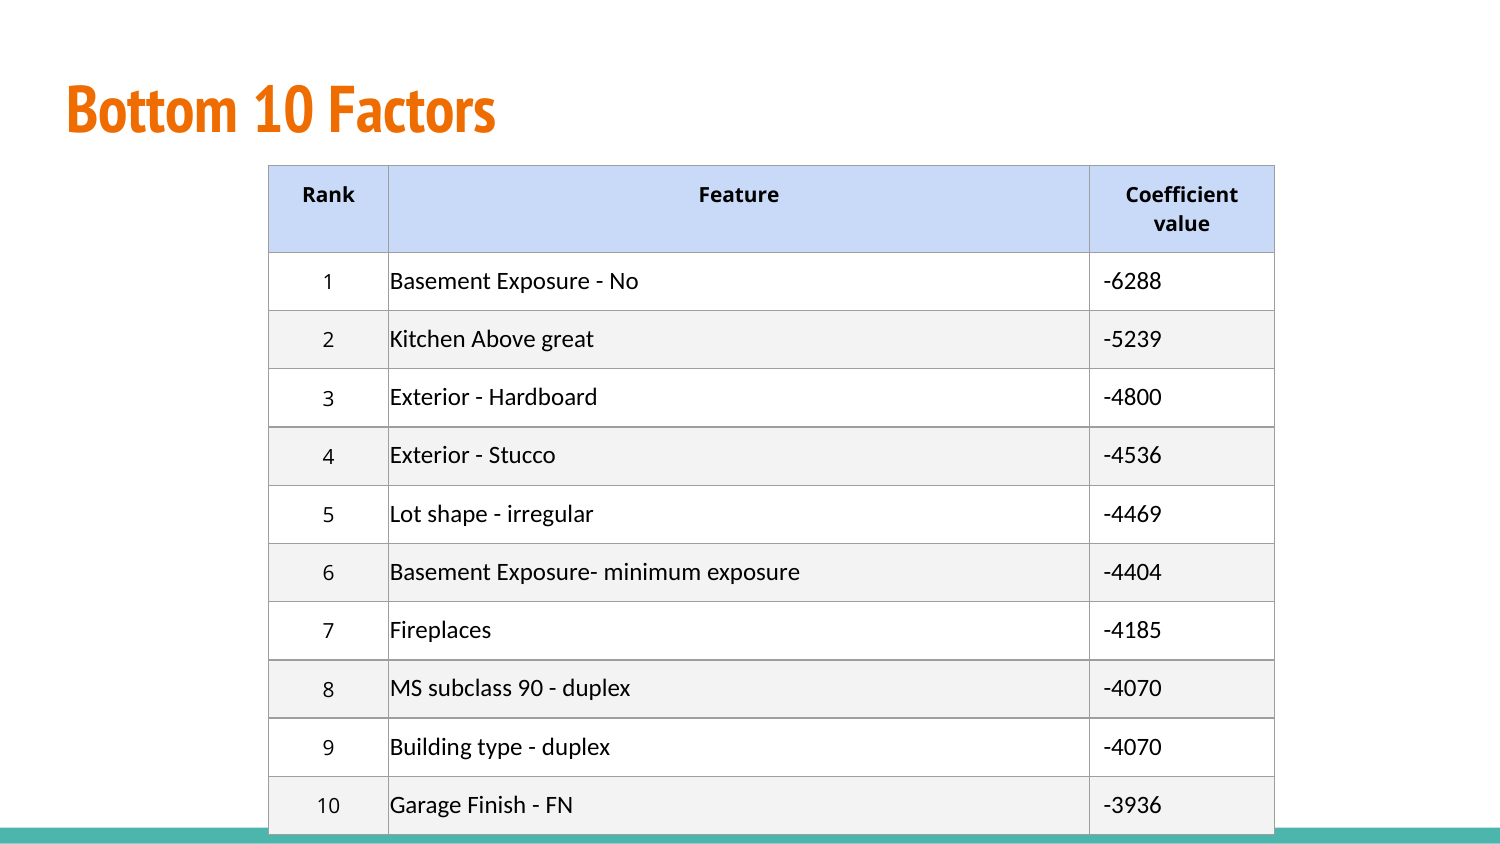

# Bottom 10 Factors
| Rank | Feature | Coefficient value |
| --- | --- | --- |
| 1 | Basement Exposure - No | -6288 |
| 2 | Kitchen Above great | -5239 |
| 3 | Exterior - Hardboard | -4800 |
| 4 | Exterior - Stucco | -4536 |
| 5 | Lot shape - irregular | -4469 |
| 6 | Basement Exposure- minimum exposure | -4404 |
| 7 | Fireplaces | -4185 |
| 8 | MS subclass 90 - duplex | -4070 |
| 9 | Building type - duplex | -4070 |
| 10 | Garage Finish - FN | -3936 |